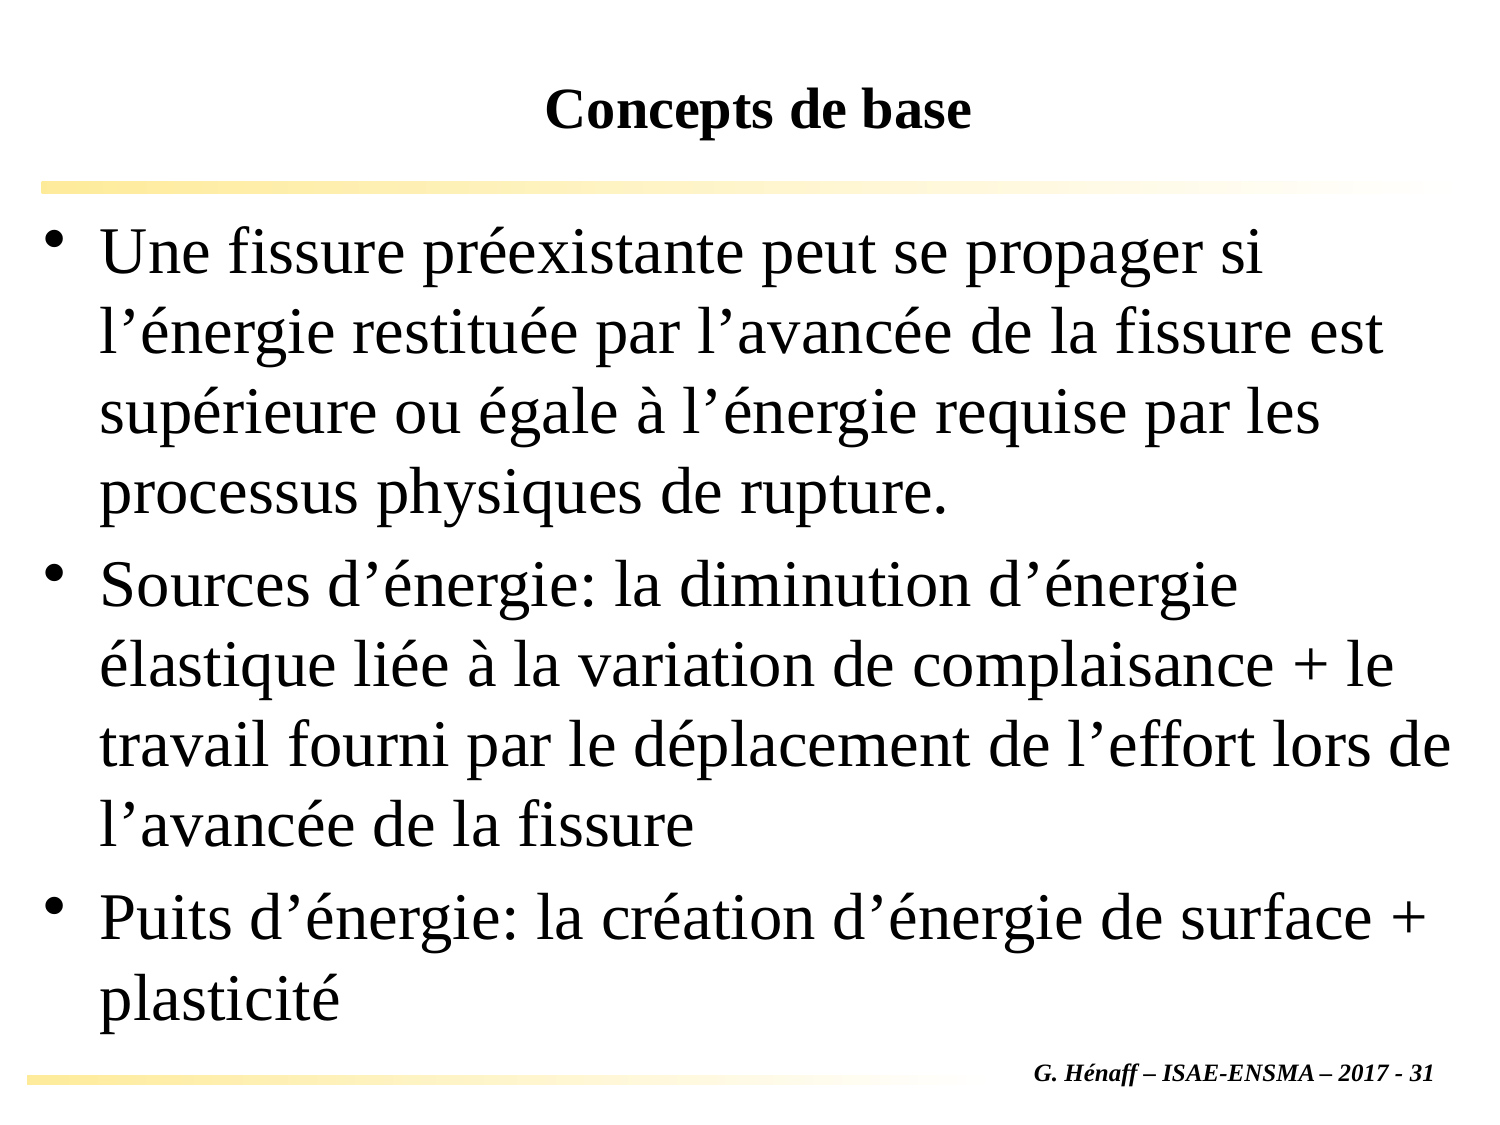

# Concepts de base
Une fissure préexistante peut se propager si l’énergie restituée par l’avancée de la fissure est supérieure ou égale à l’énergie requise par les processus physiques de rupture.
Sources d’énergie: la diminution d’énergie élastique liée à la variation de complaisance + le travail fourni par le déplacement de l’effort lors de l’avancée de la fissure
Puits d’énergie: la création d’énergie de surface + plasticité